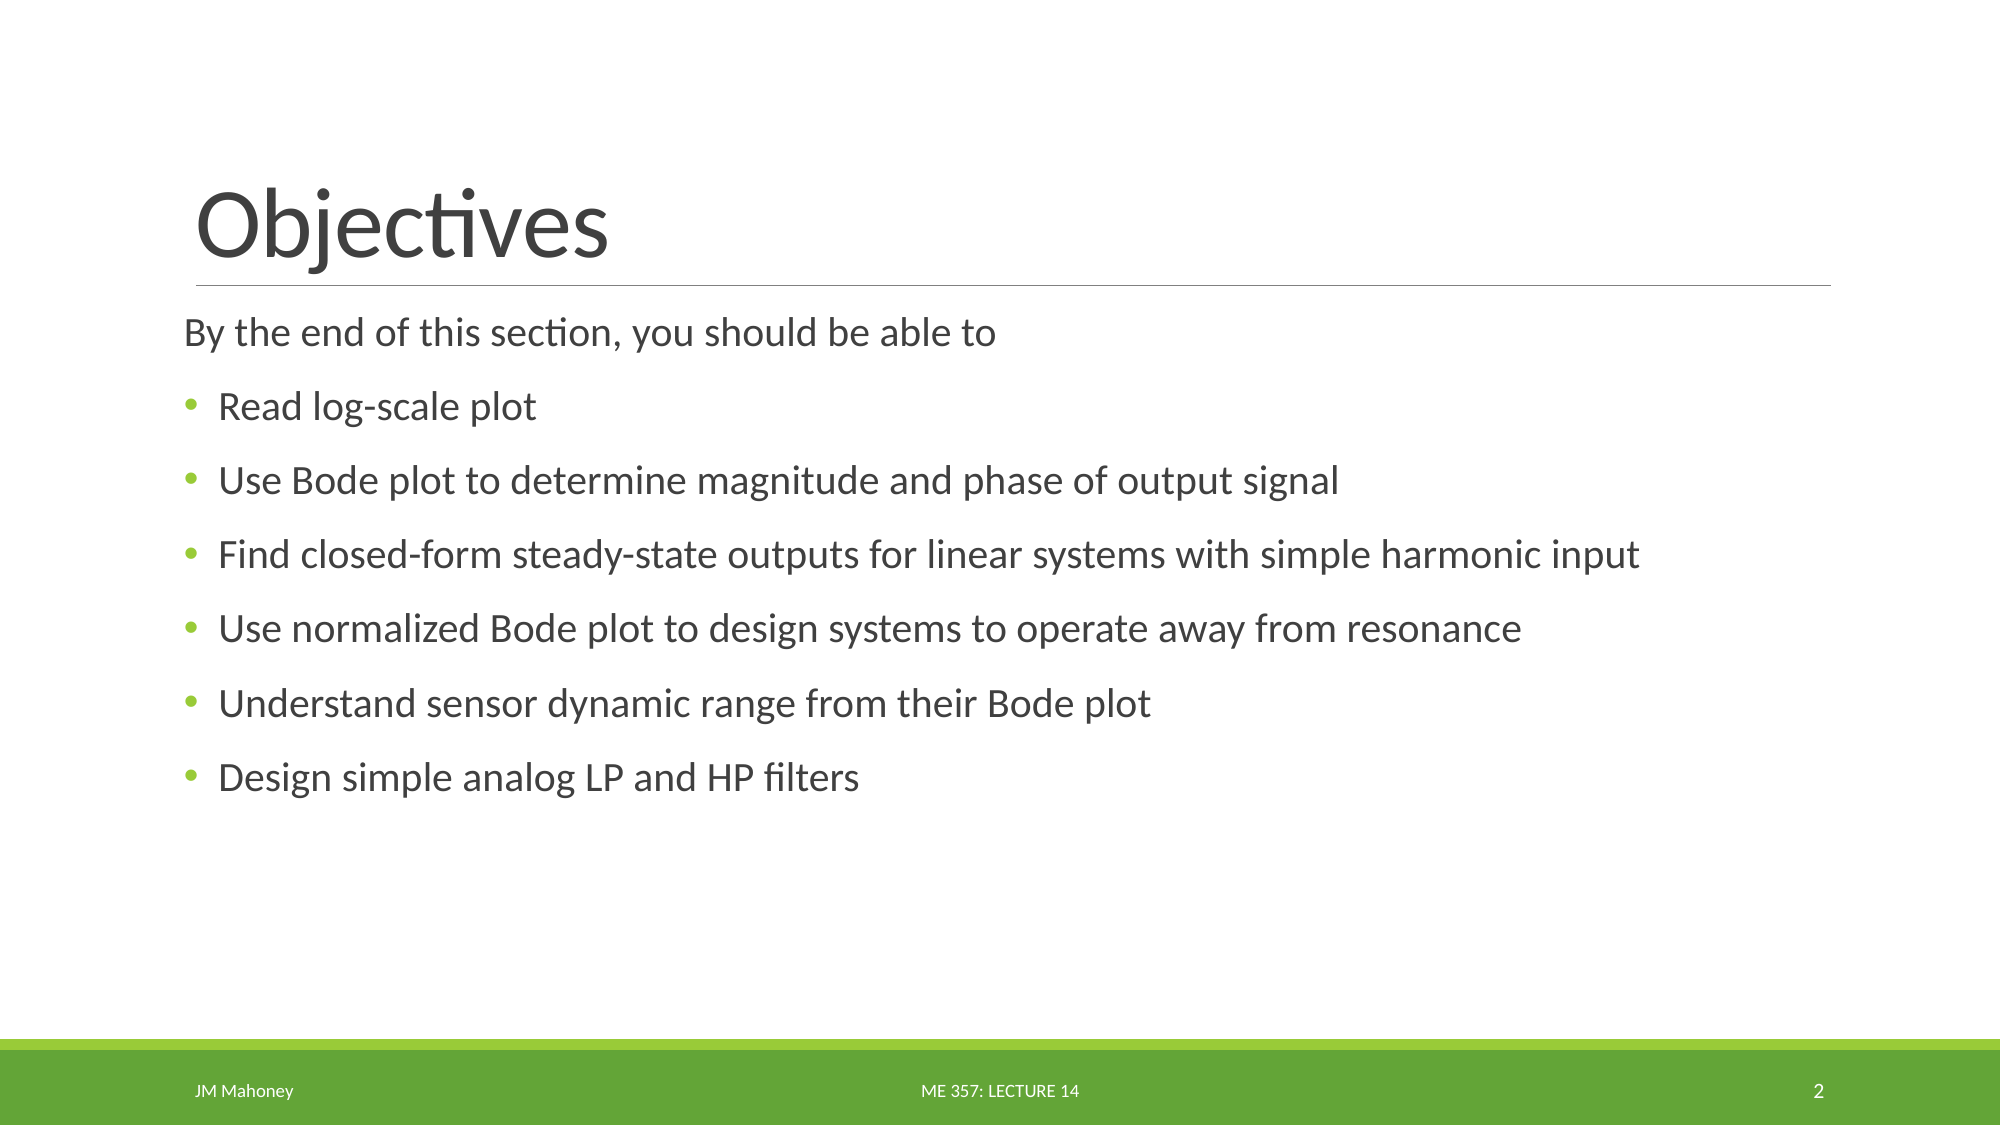

# Objectives
By the end of this section, you should be able to
Read log-scale plot
Use Bode plot to determine magnitude and phase of output signal
Find closed-form steady-state outputs for linear systems with simple harmonic input
Use normalized Bode plot to design systems to operate away from resonance
Understand sensor dynamic range from their Bode plot
Design simple analog LP and HP filters

JM Mahoney
ME 357: Lecture 14
2